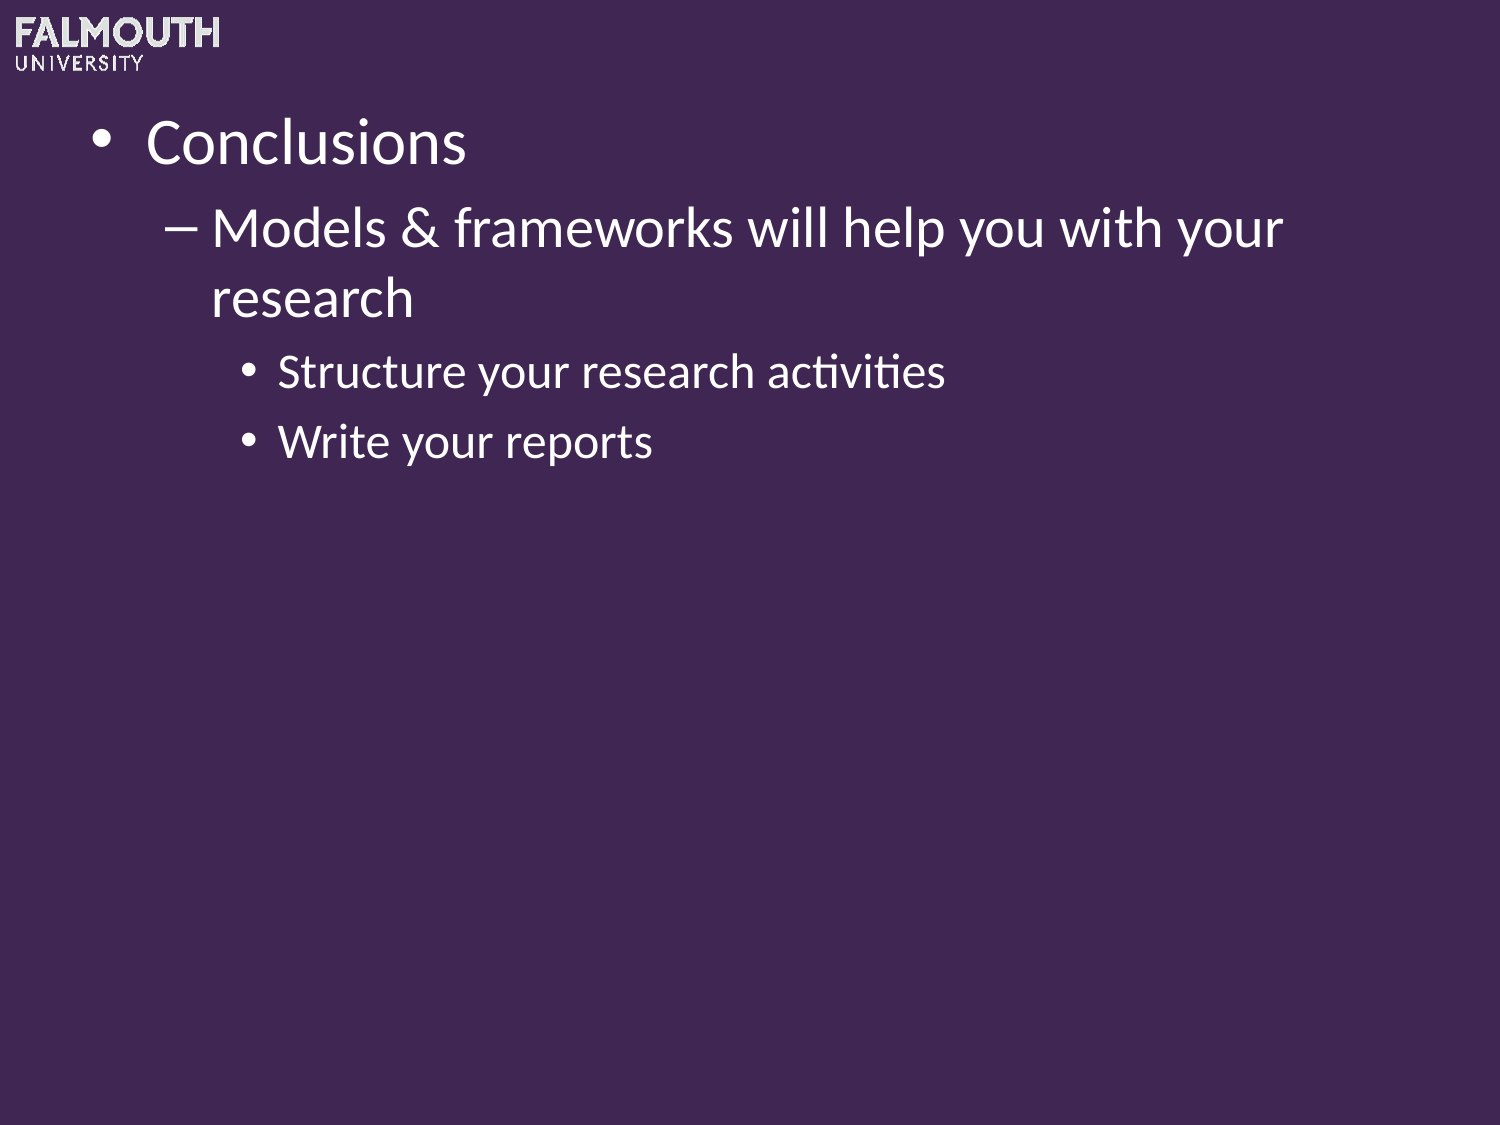

Conclusions
Models & frameworks will help you with your research
Structure your research activities
Write your reports